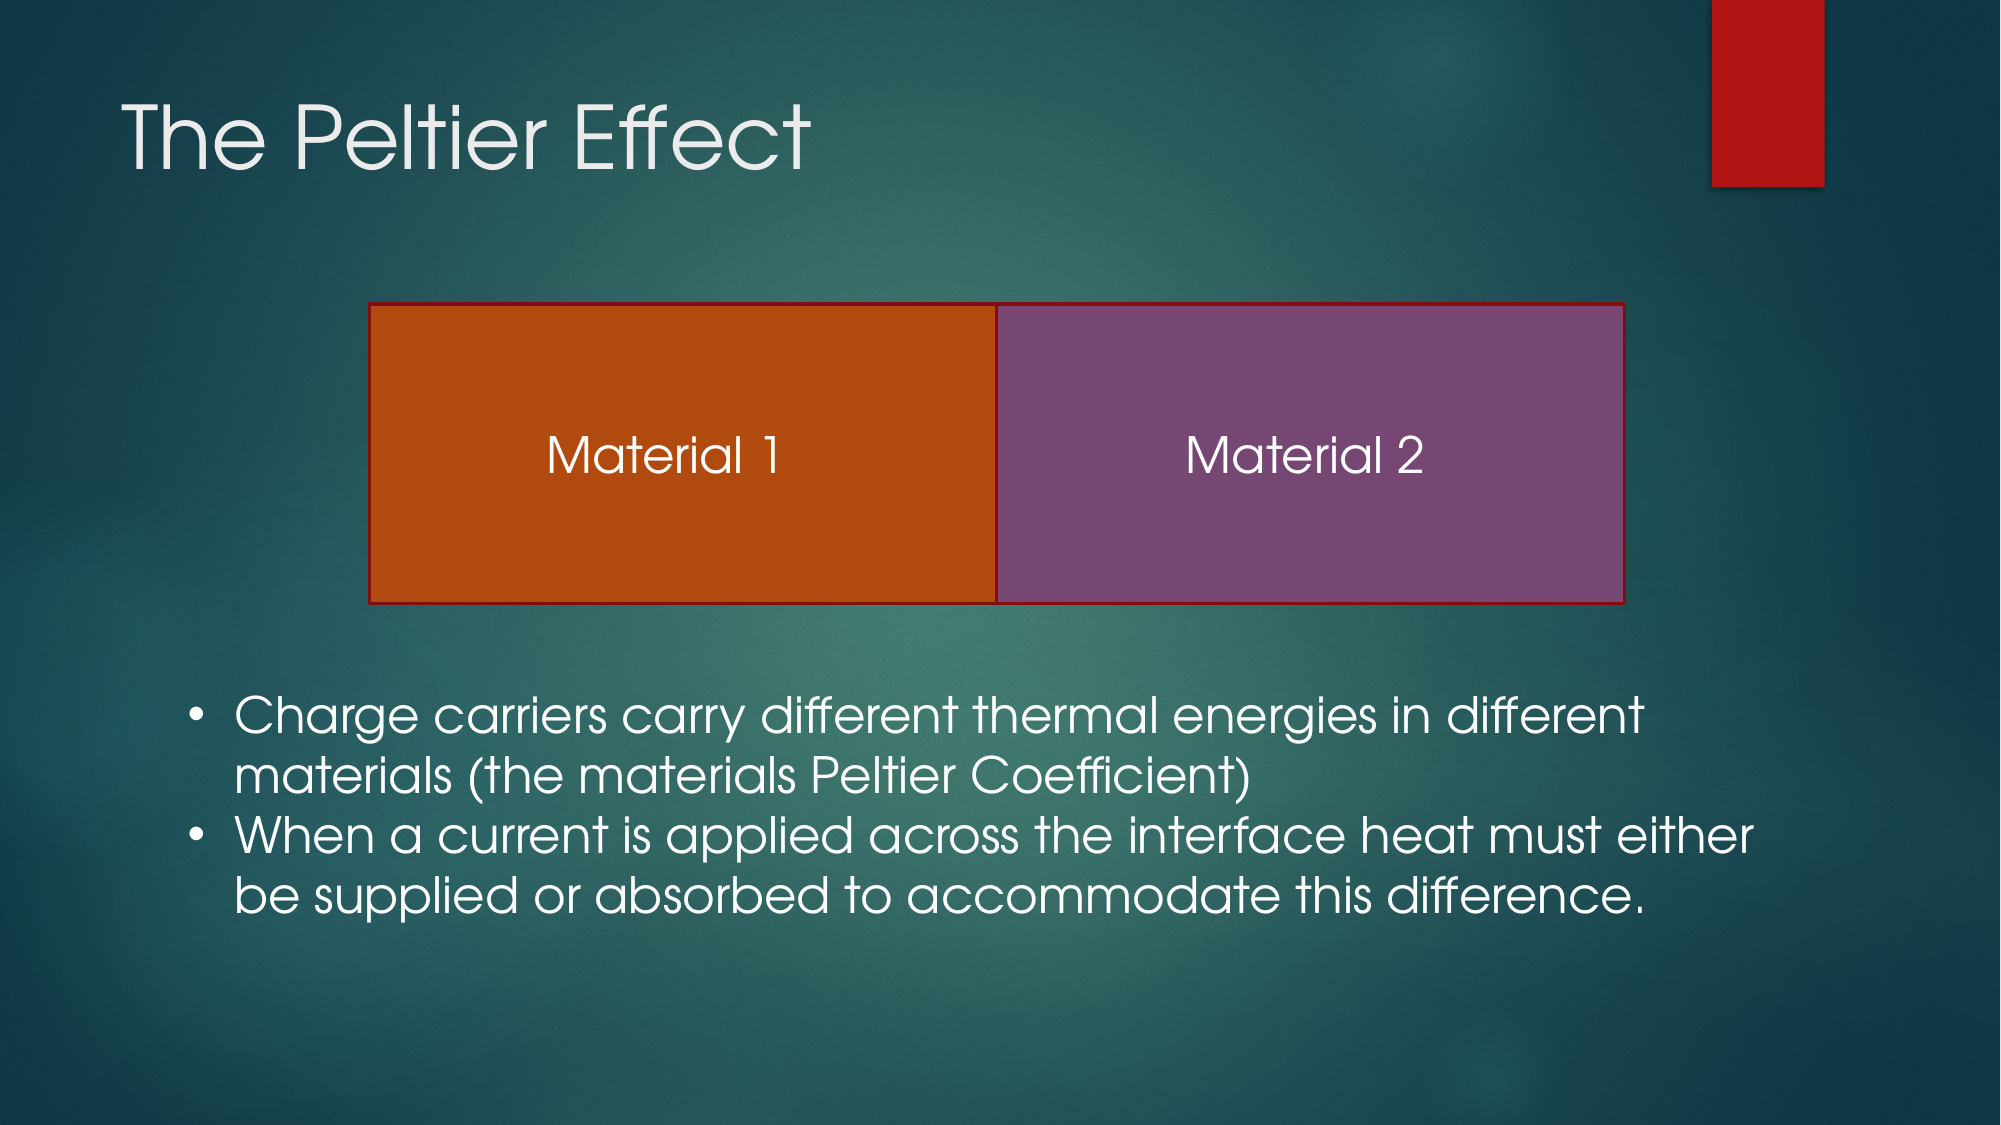

# The Peltier Effect

Material 1
Material 2
Charge carriers carry different thermal energies in different materials (the materials Peltier Coefficient)
When a current is applied across the interface heat must either be supplied or absorbed to accommodate this difference.